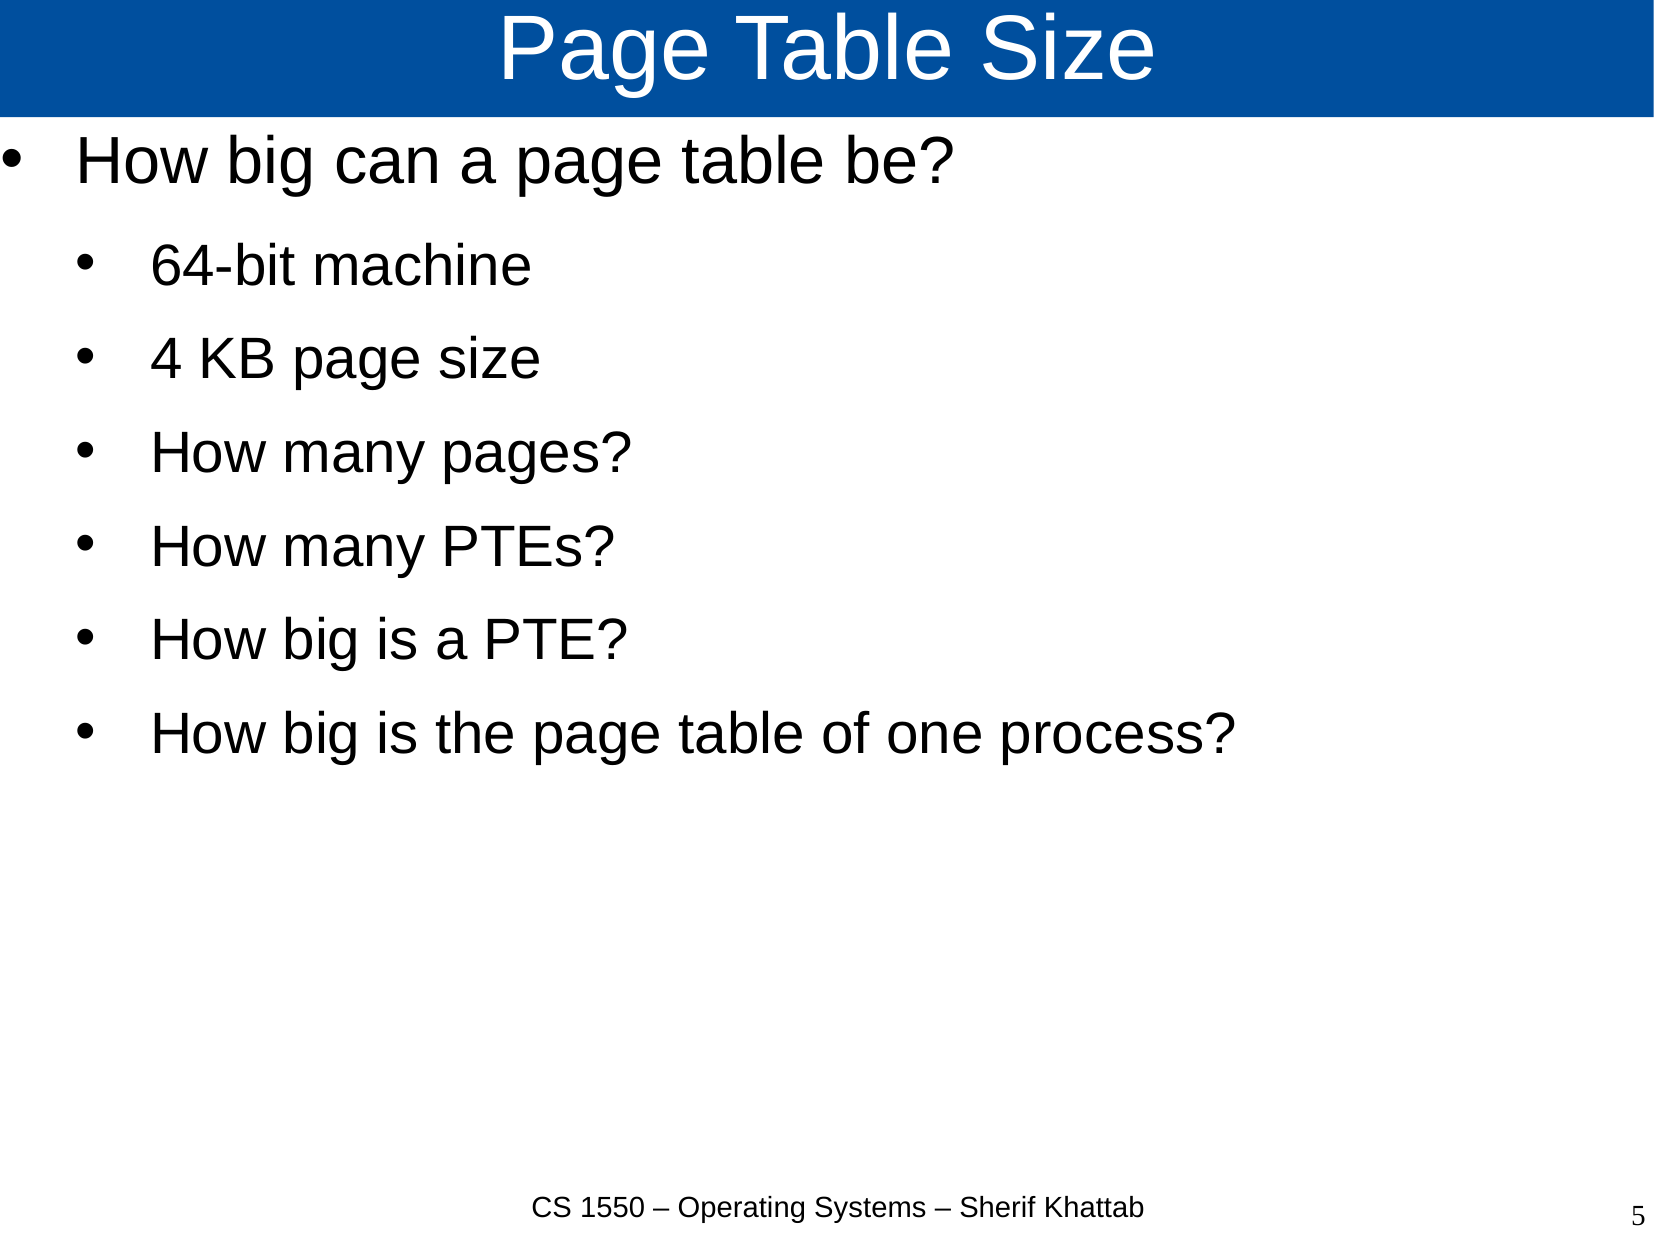

# Page Table Size
How big can a page table be?
64-bit machine
4 KB page size
How many pages?
How many PTEs?
How big is a PTE?
How big is the page table of one process?

CS 1550 – Operating Systems – Sherif Khattab
5